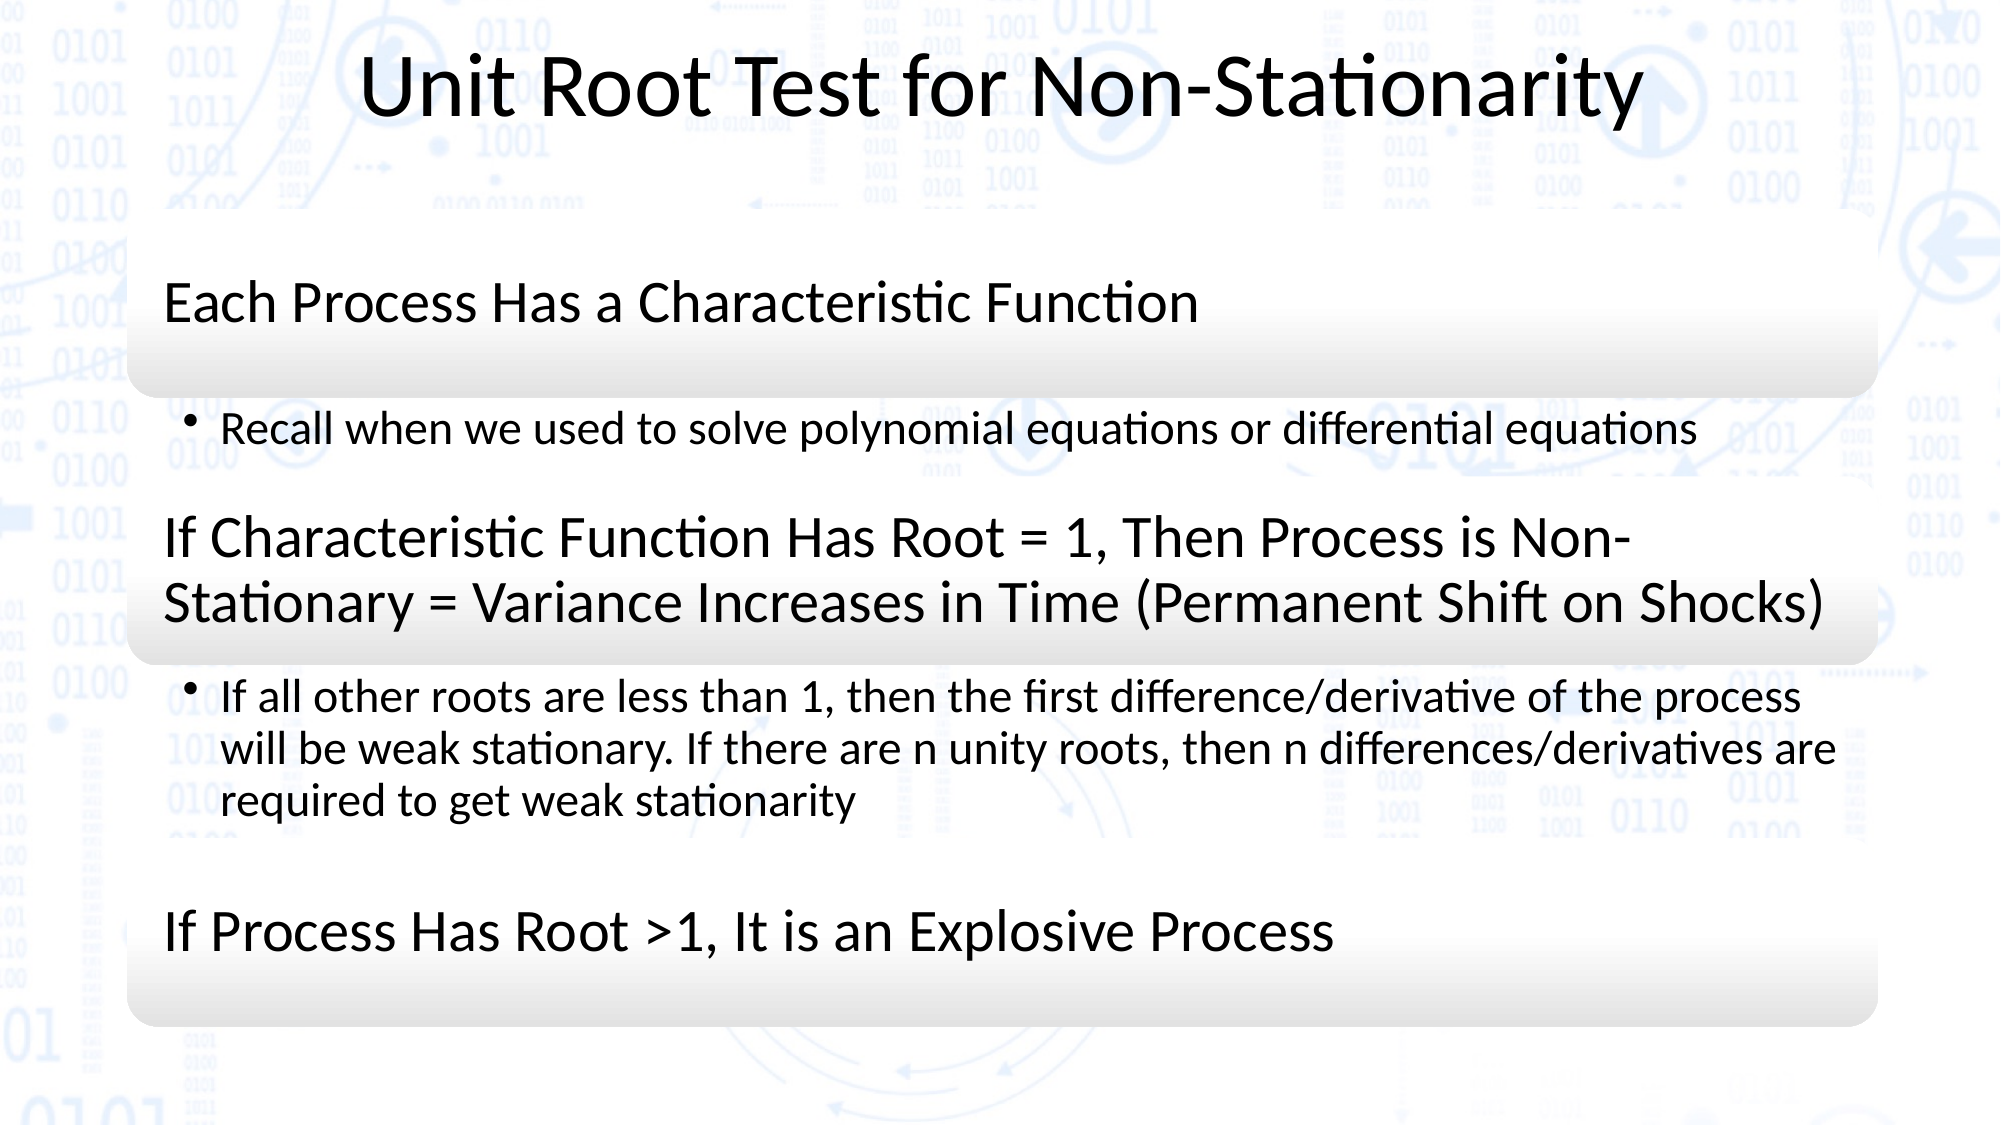

Unit Root Test for Non-Stationarity
Each Process Has a Characteristic Function
Recall when we used to solve polynomial equations or differential equations
If Characteristic Function Has Root = 1, Then Process is Non-Stationary = Variance Increases in Time (Permanent Shift on Shocks)
If all other roots are less than 1, then the first difference/derivative of the process will be weak stationary. If there are n unity roots, then n differences/derivatives are required to get weak stationarity
If Process Has Root >1, It is an Explosive Process